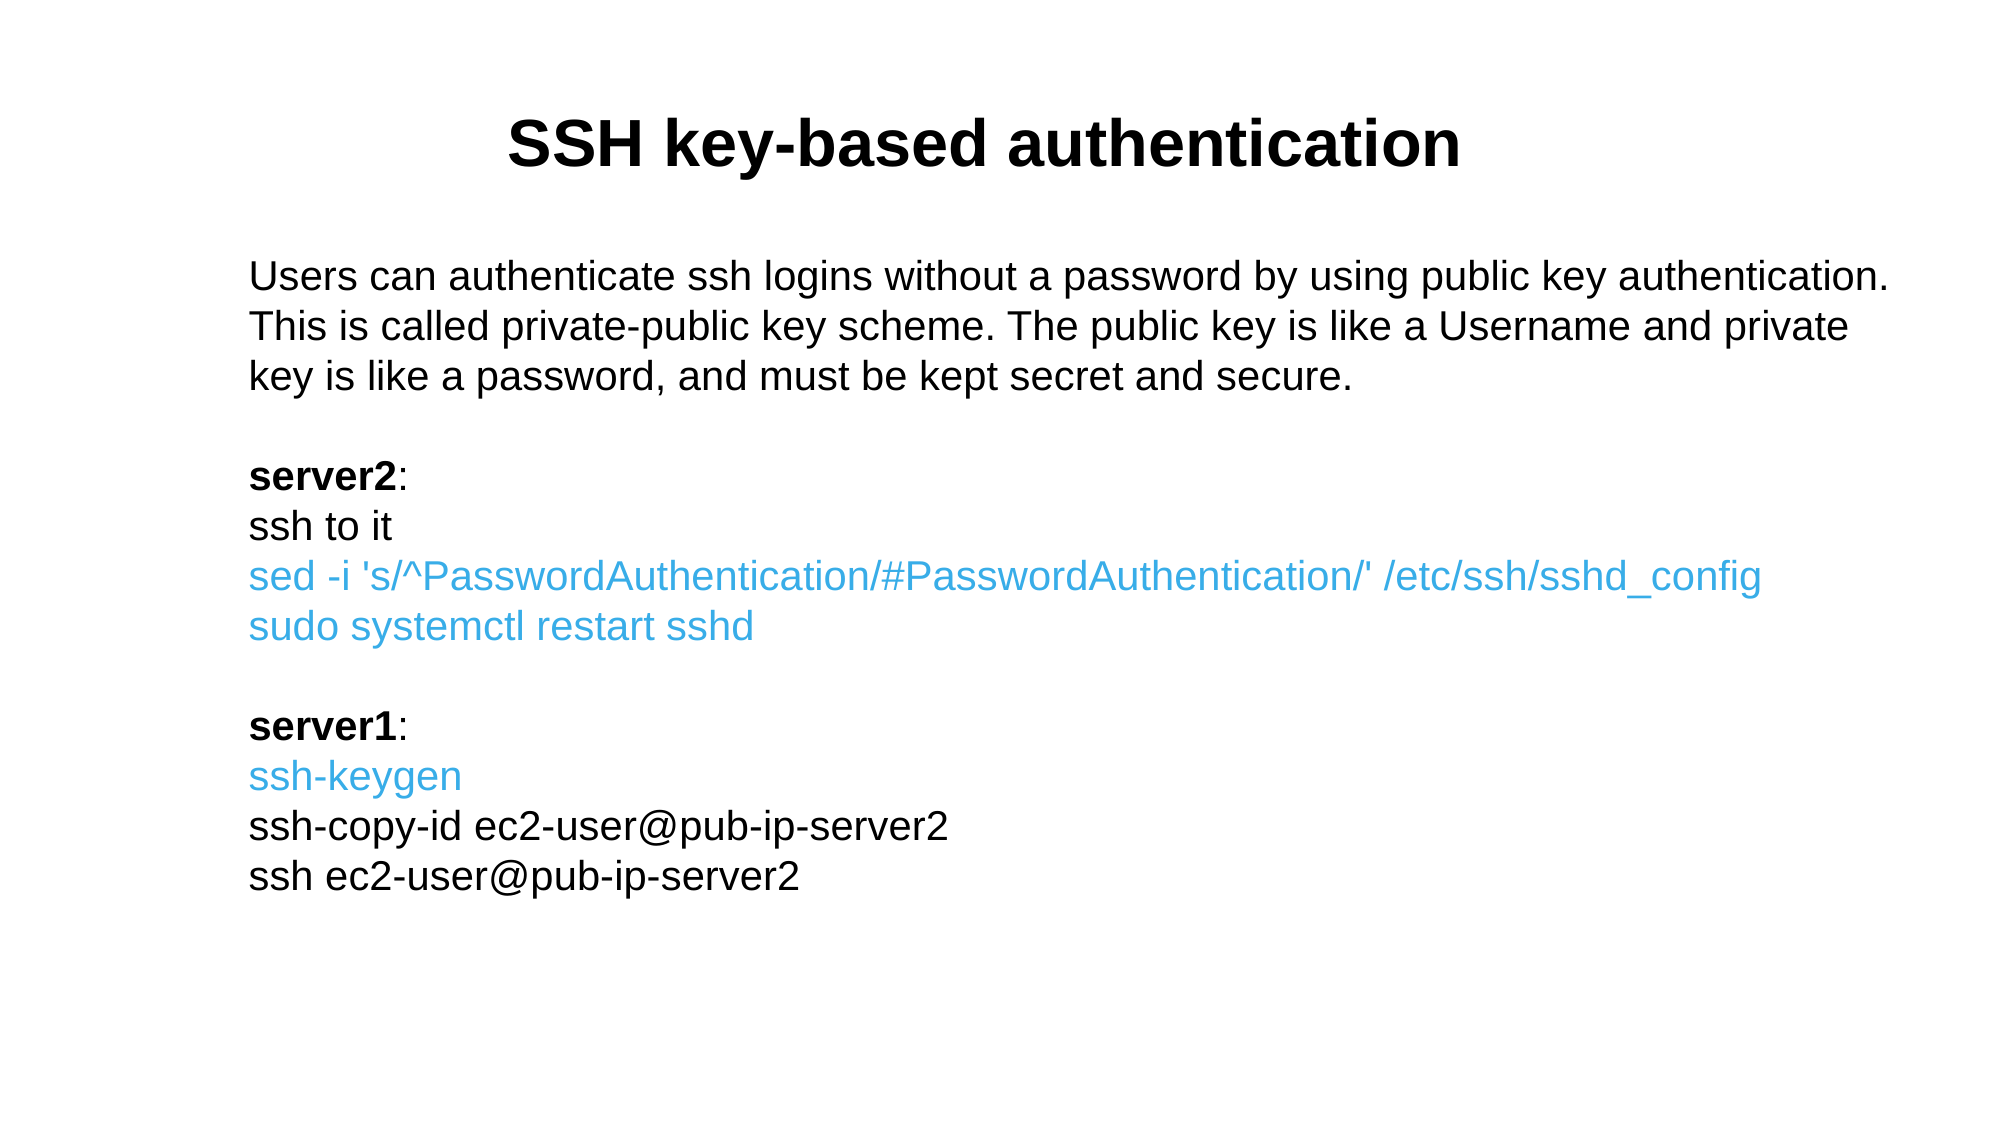

SSH key-based authentication
Users can authenticate ssh logins without a password by using public key authentication. This is called private-public key scheme. The public key is like a Username and private key is like a password, and must be kept secret and secure.

server2:
ssh to it
sed -i 's/^PasswordAuthentication/#PasswordAuthentication/' /etc/ssh/sshd_config
sudo systemctl restart sshd

server1:
ssh-keygen
ssh-copy-id ec2-user@pub-ip-server2
ssh ec2-user@pub-ip-server2